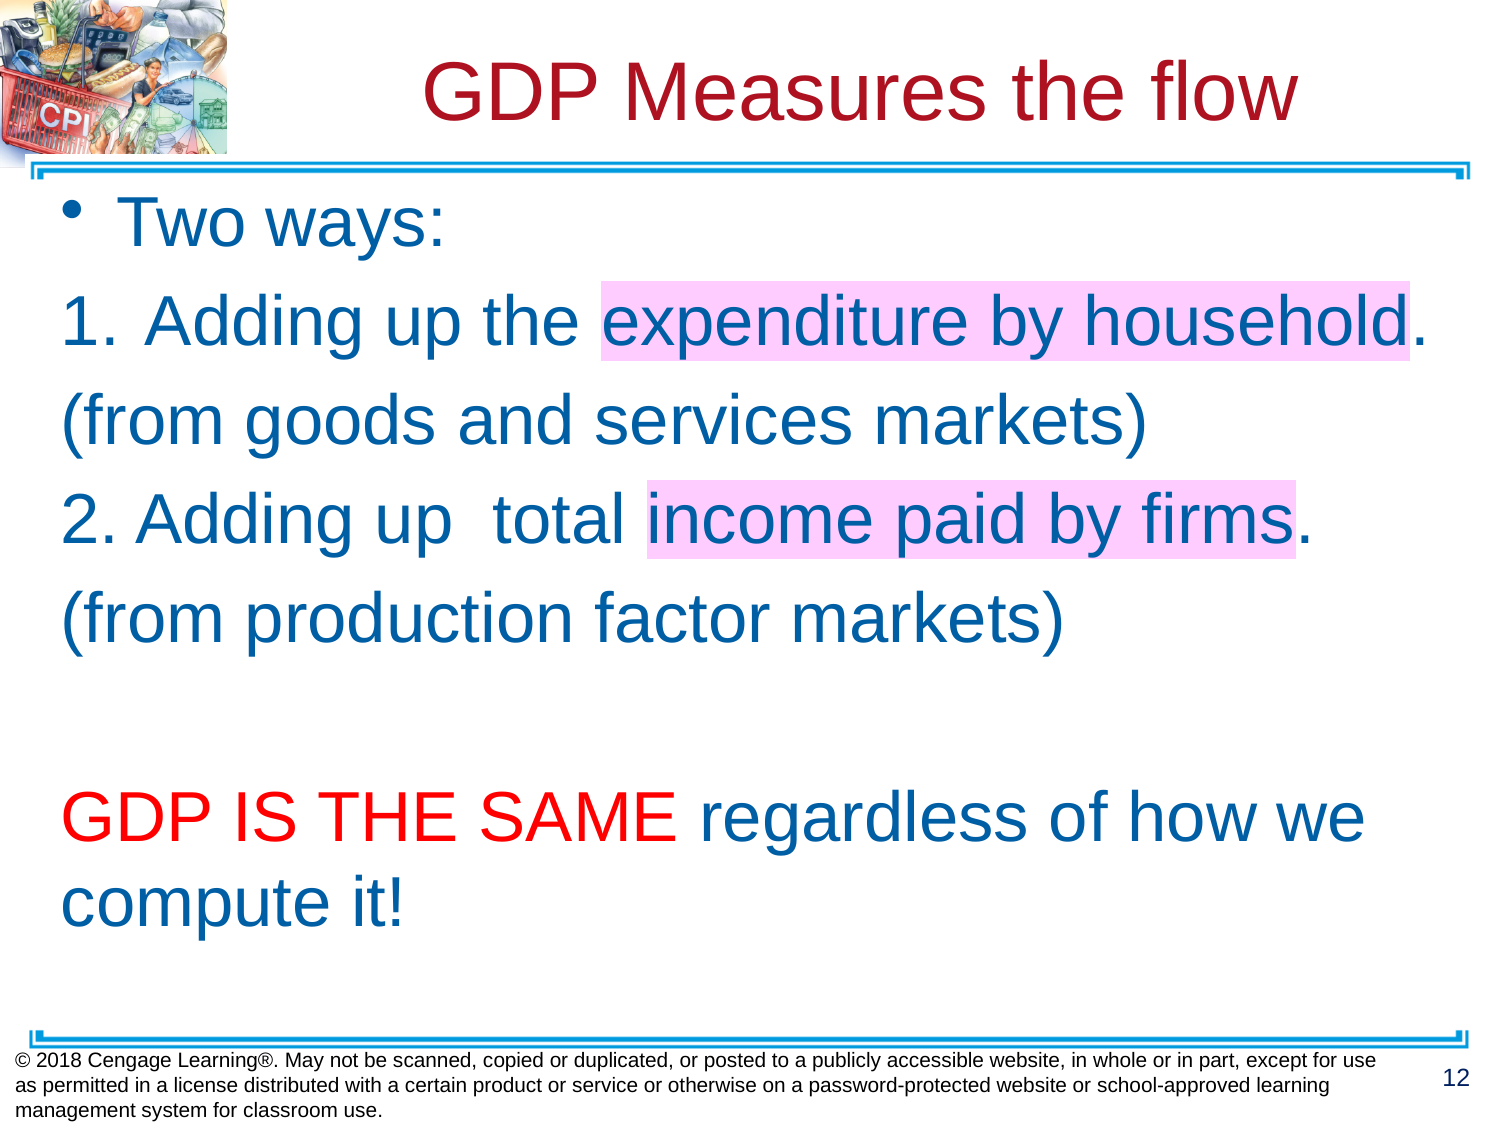

# GDP Measures the flow
Two ways:
Adding up the expenditure by household.
(from goods and services markets)
2. Adding up  total income paid by firms.
(from production factor markets)

GDP IS THE SAME regardless of how we compute it!
© 2018 Cengage Learning®. May not be scanned, copied or duplicated, or posted to a publicly accessible website, in whole or in part, except for use as permitted in a license distributed with a certain product or service or otherwise on a password-protected website or school-approved learning management system for classroom use.
12